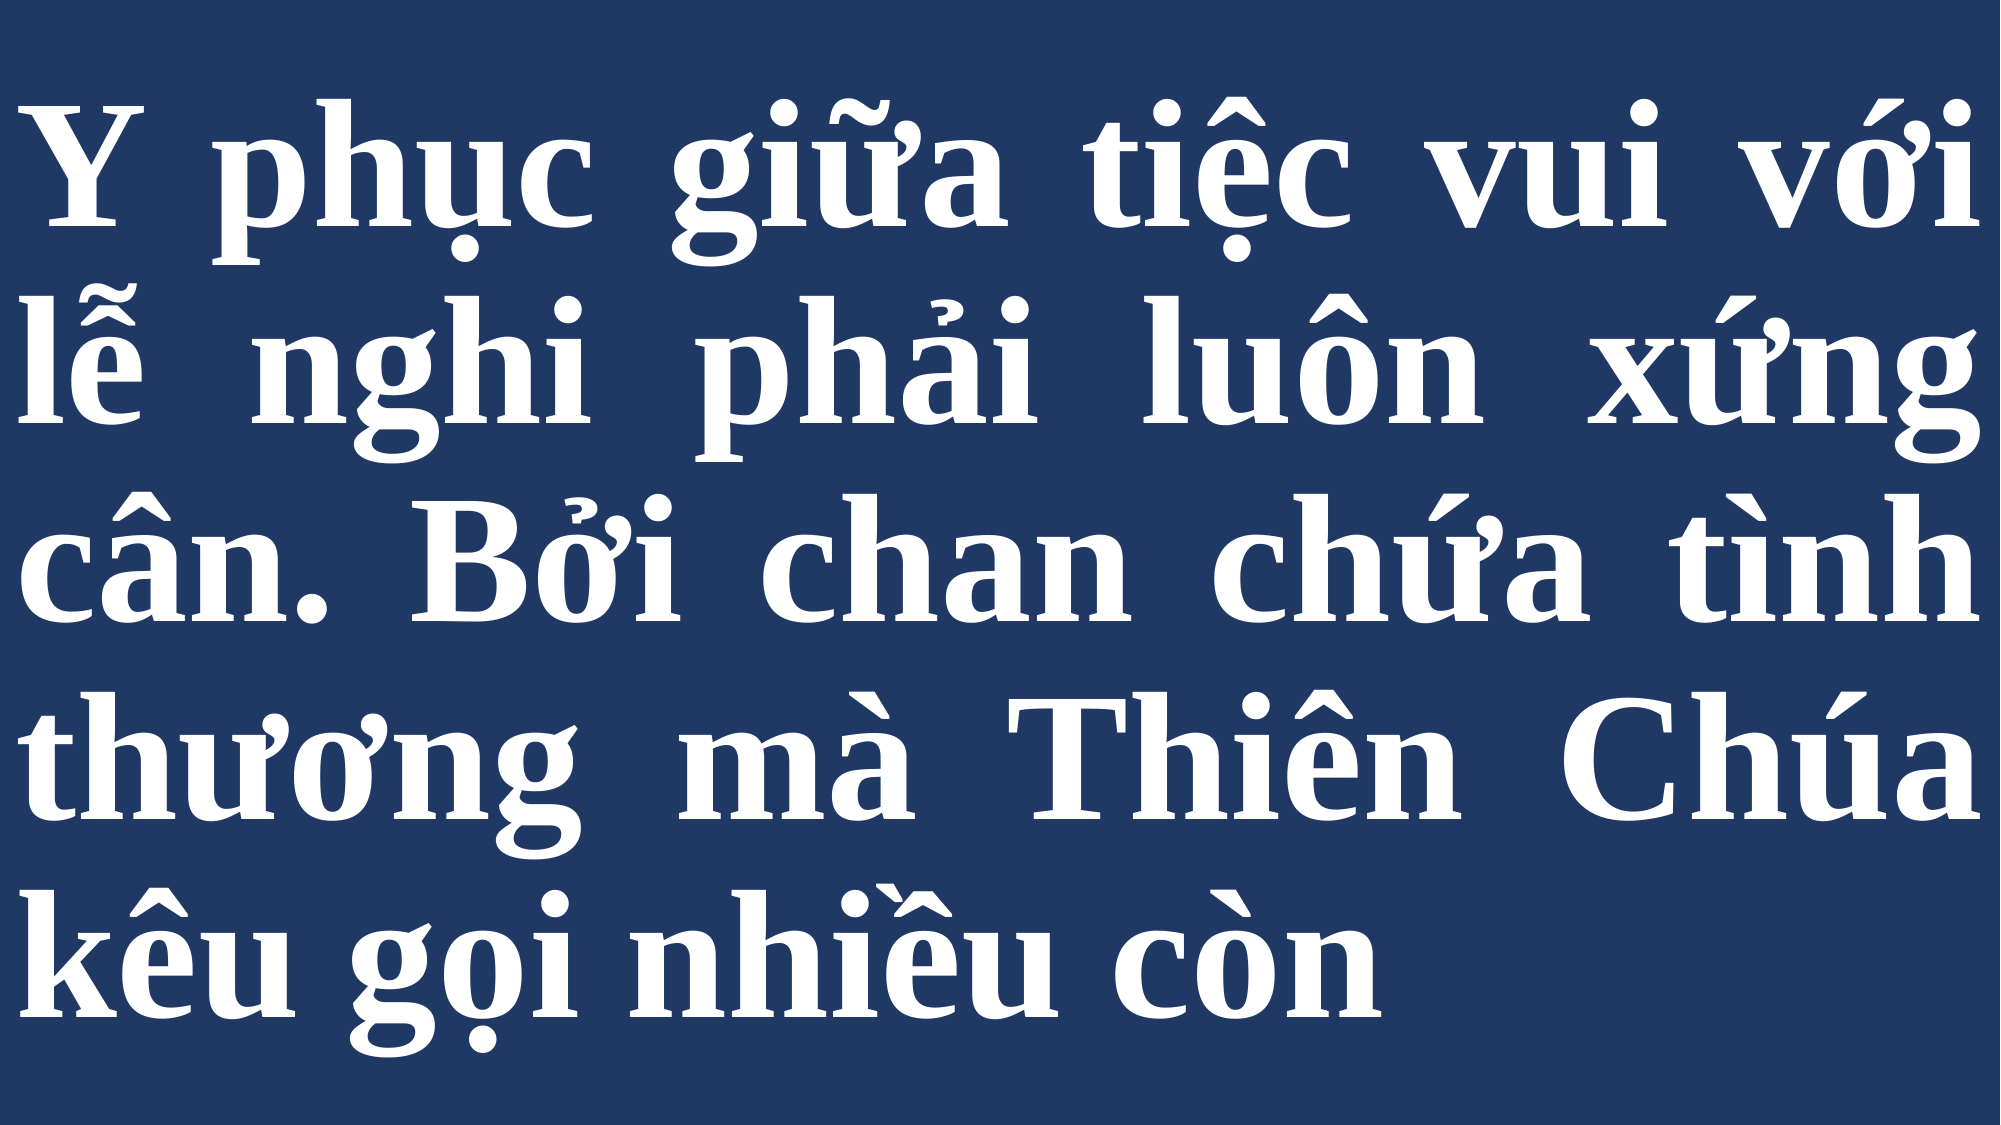

# Y phục giữa tiệc vui với lễ nghi phải luôn xứng cân. Bởi chan chứa tình thương mà Thiên Chúa kêu gọi nhiều còn